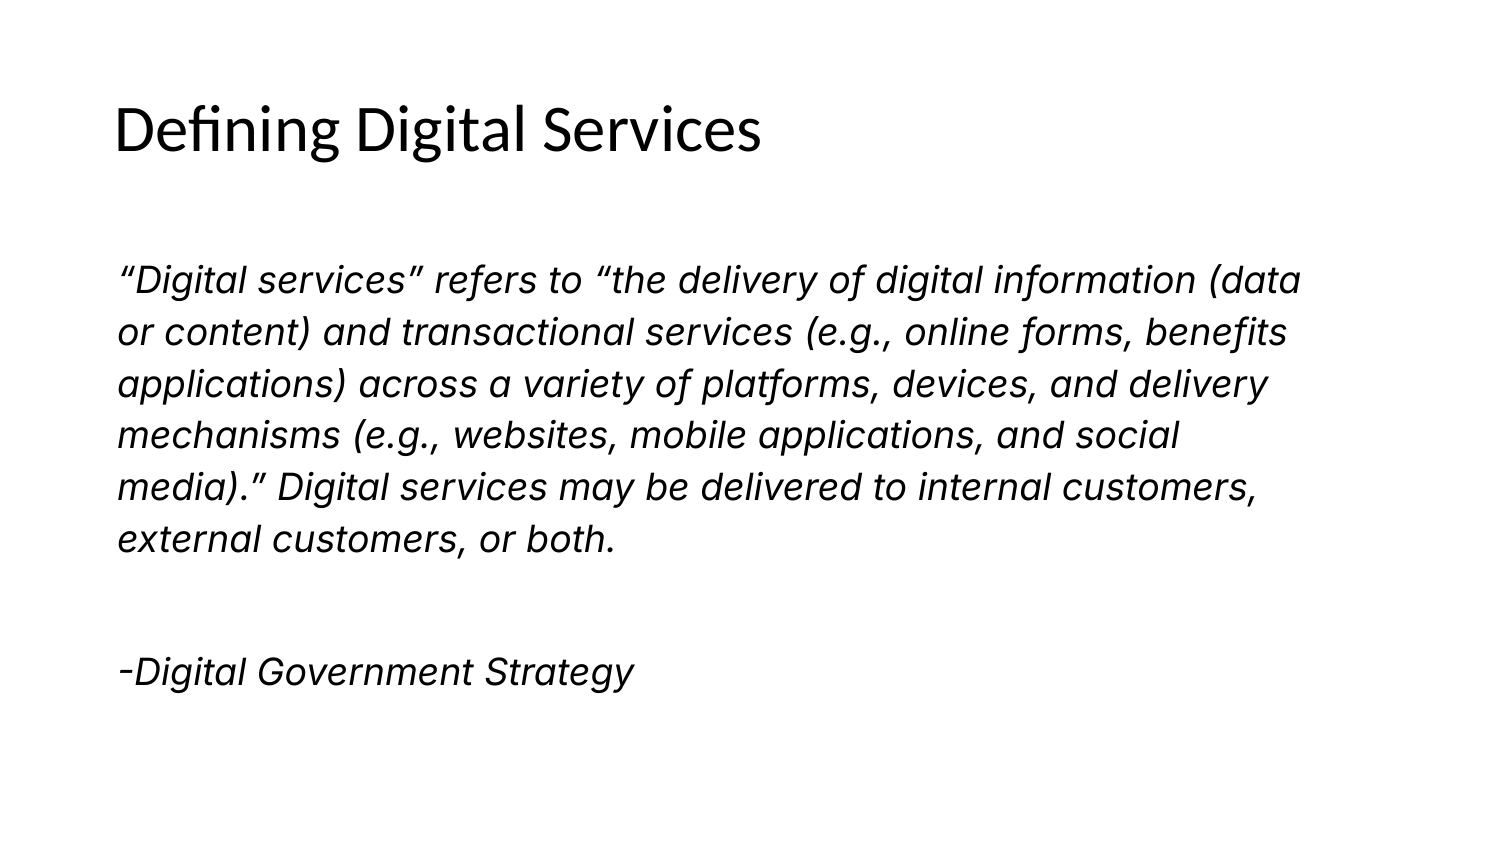

Defining Digital Services

“Digital services” refers to “the delivery of digital information (data or content) and transactional services (e.g., online forms, benefits applications) across a variety of platforms, devices, and delivery mechanisms (e.g., websites, mobile applications, and social media).” Digital services may be delivered to internal customers, external customers, or both.

-Digital Government Strategy